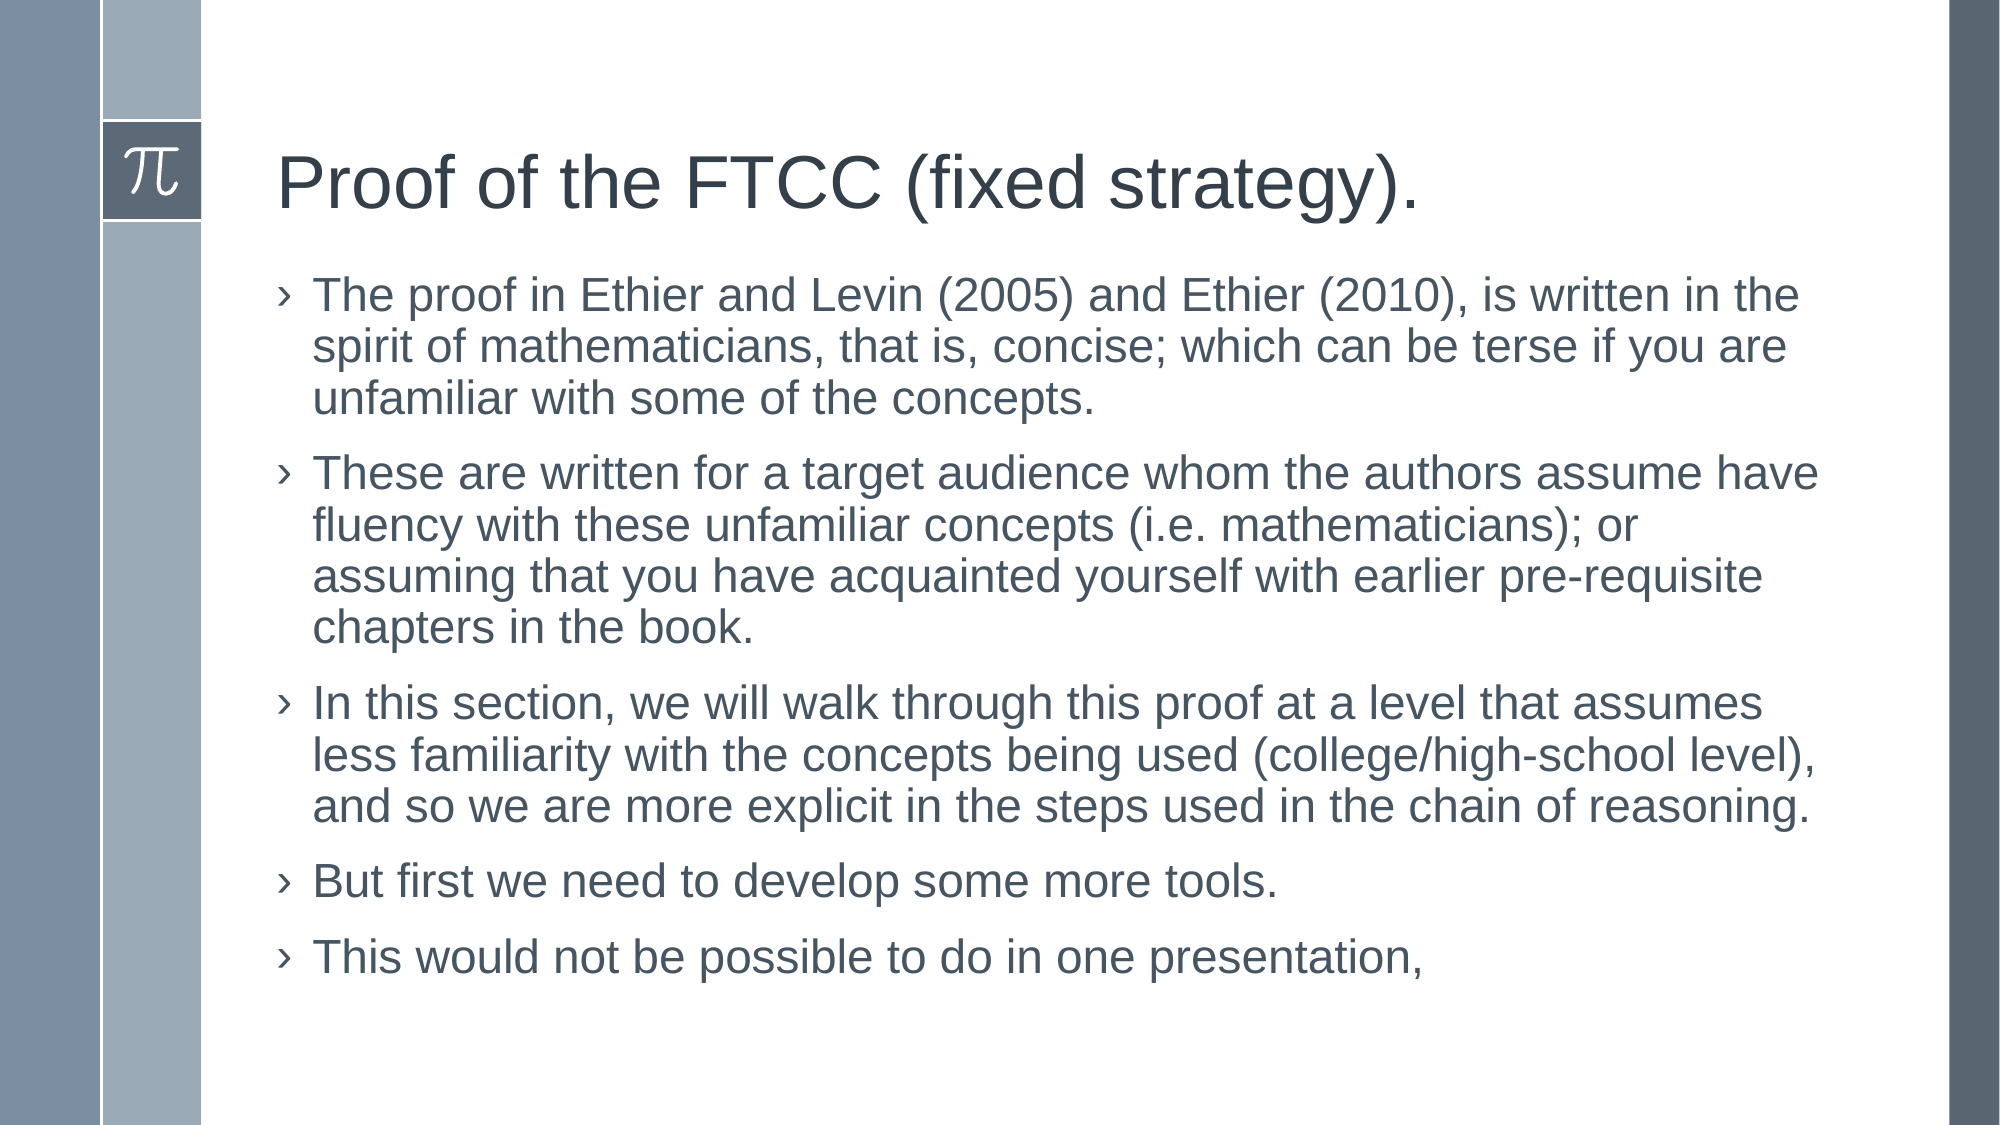

# Proof of the FTCC (fixed strategy).
The proof in Ethier and Levin (2005) and Ethier (2010), is written in the spirit of mathematicians, that is, concise; which can be terse if you are unfamiliar with some of the concepts.
These are written for a target audience whom the authors assume have fluency with these unfamiliar concepts (i.e. mathematicians); or assuming that you have acquainted yourself with earlier pre-requisite chapters in the book.
In this section, we will walk through this proof at a level that assumes less familiarity with the concepts being used (college/high-school level), and so we are more explicit in the steps used in the chain of reasoning.
But first we need to develop some more tools.
This would not be possible to do in one presentation,